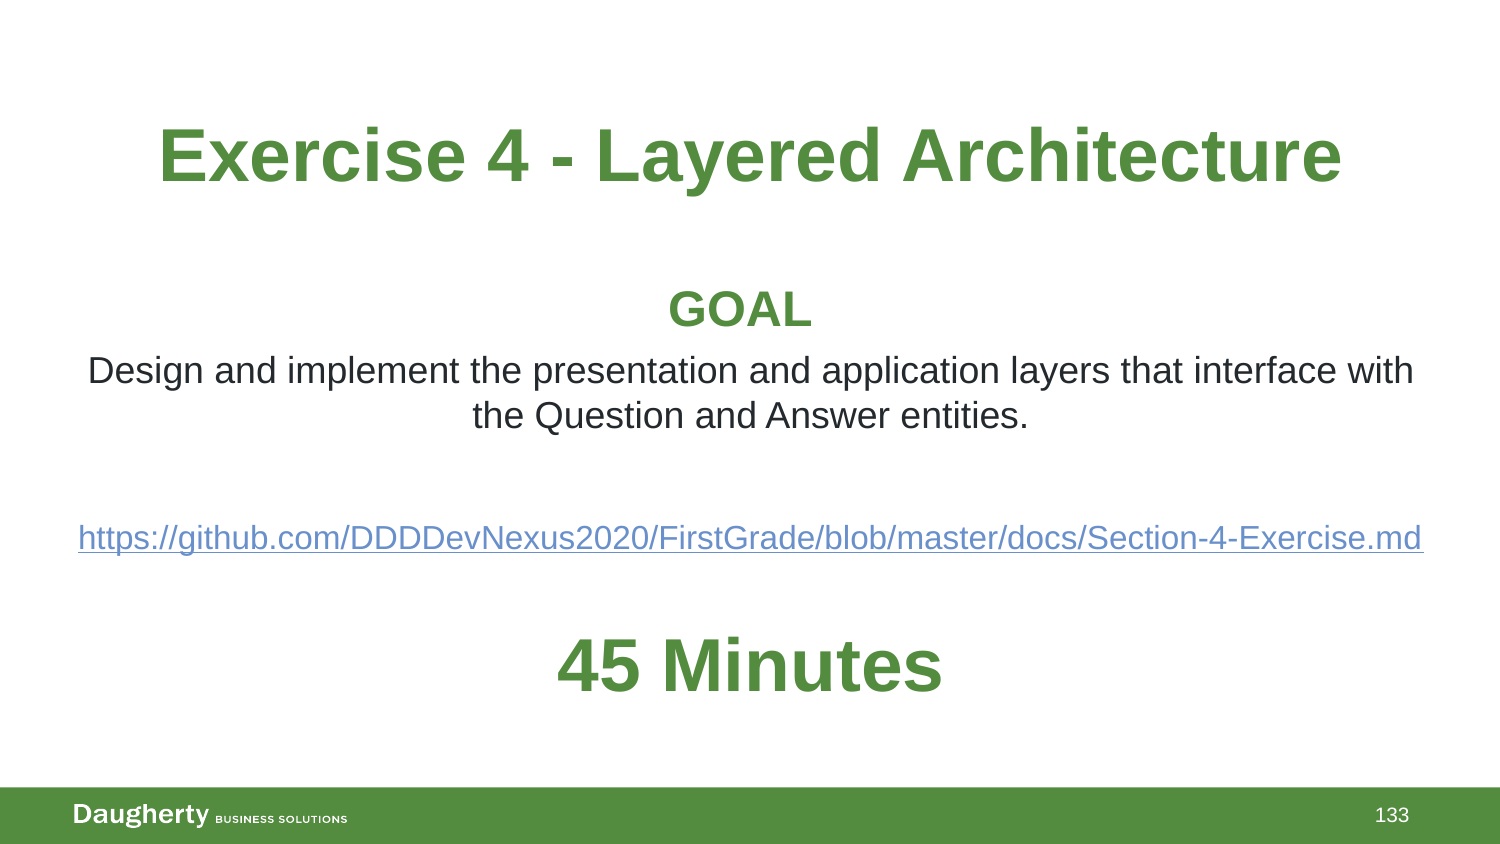

Exercise 4 - Layered Architecture

GOAL
Design and implement the presentation and application layers that interface with the Question and Answer entities.

https://github.com/DDDDevNexus2020/FirstGrade/blob/master/docs/Section-4-Exercise.md

45 Minutes
133